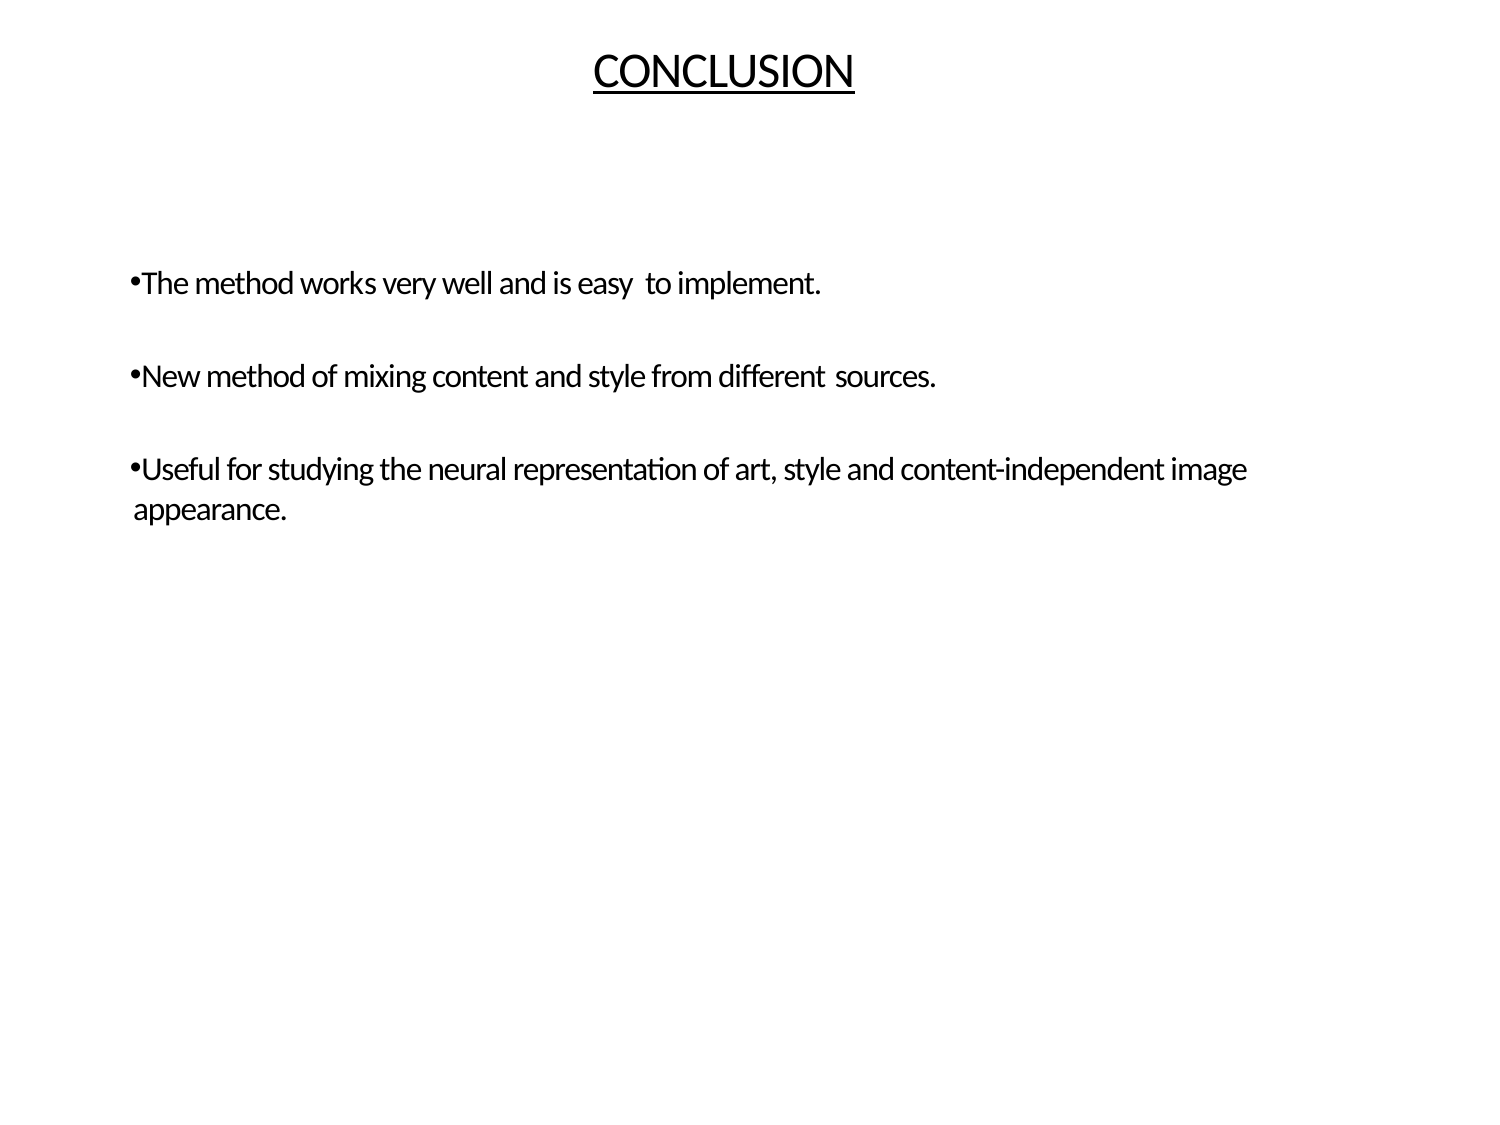

# Conclusion
The method works very well and is easy  to implement.

New method of mixing content and style from different sources.

Useful for studying the neural representation of art, style and content-independent image appearance.